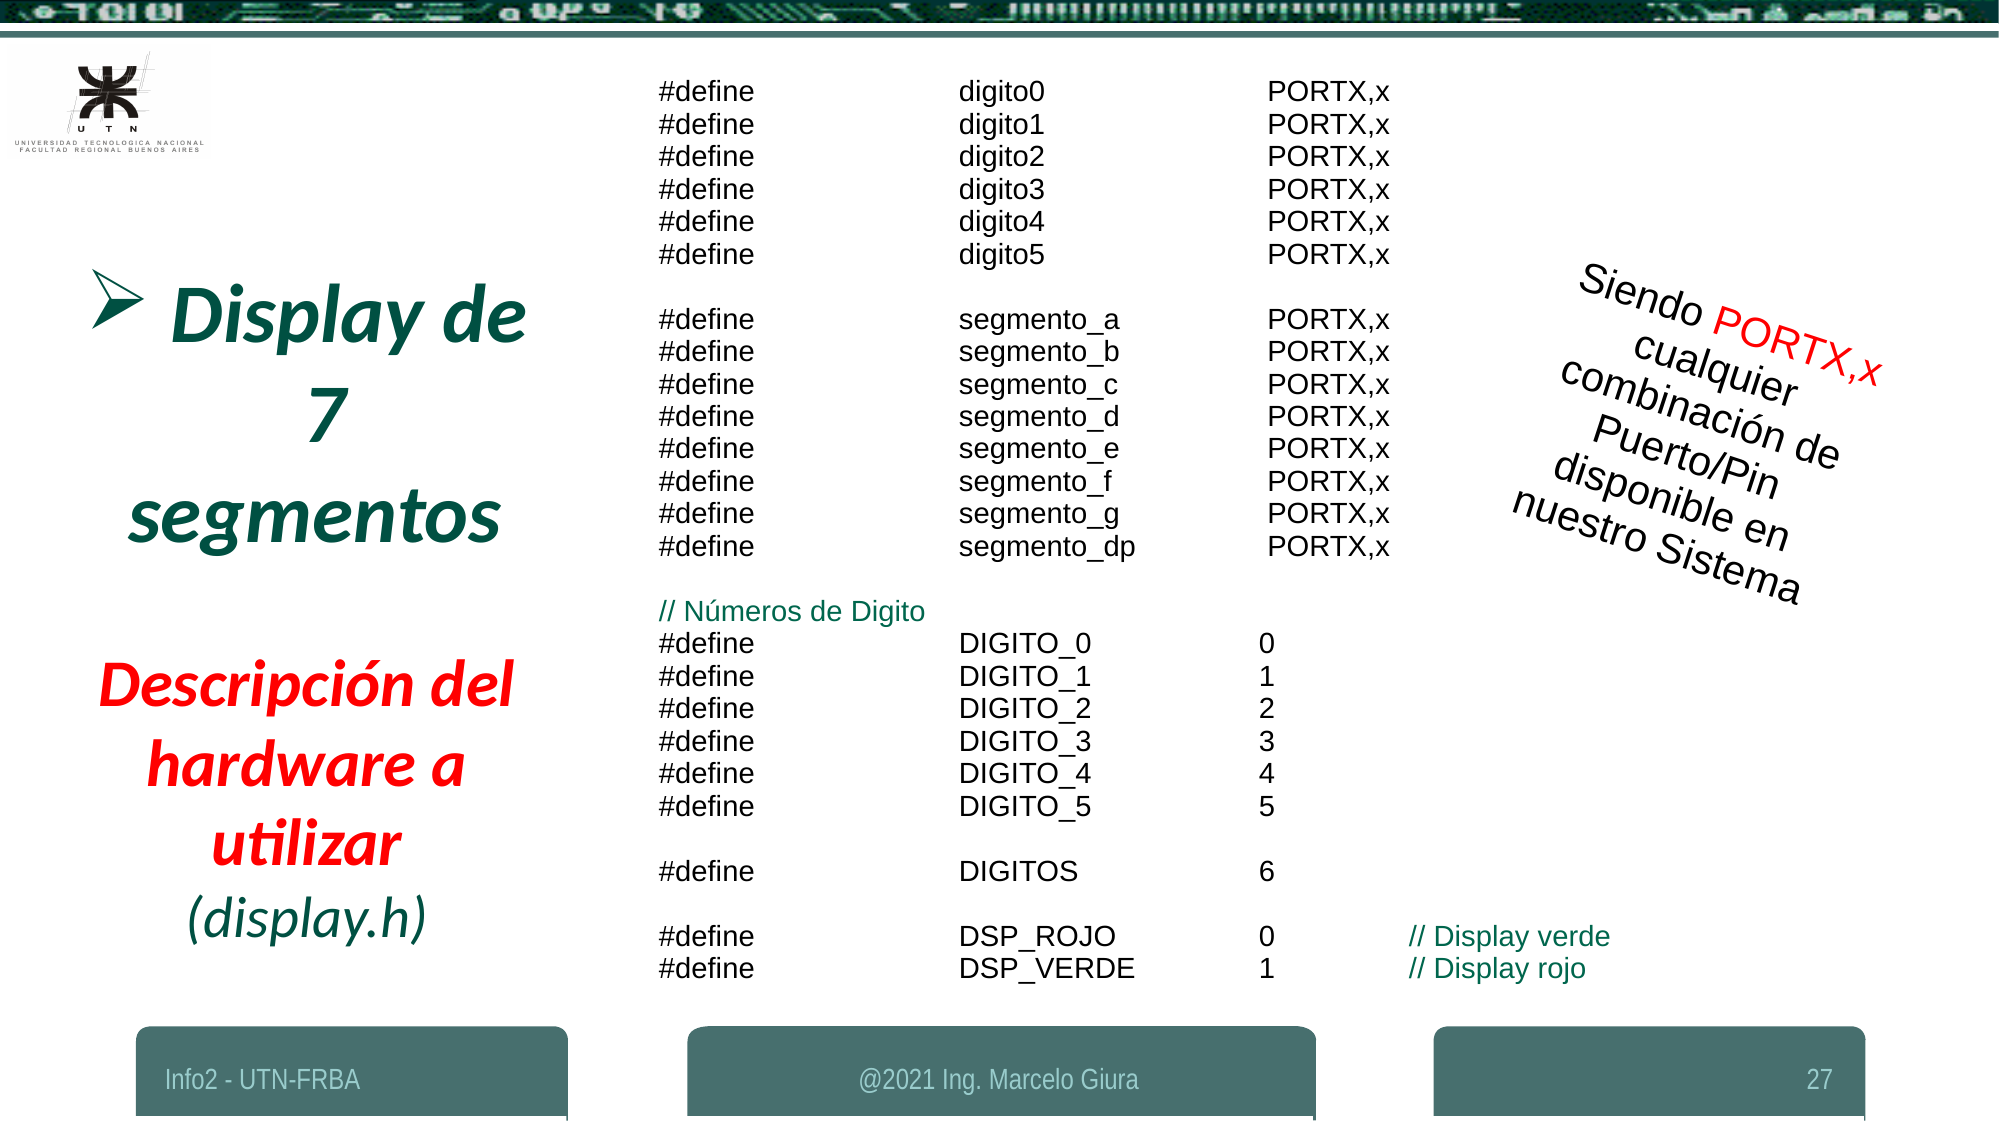

#define		digito0		 PORTX,x
#define		digito1		 PORTX,x
#define		digito2		 PORTX,x
#define		digito3		 PORTX,x
#define		digito4		 PORTX,x
#define		digito5		 PORTX,x

#define		segmento_a	 PORTX,x
#define		segmento_b	 PORTX,x
#define		segmento_c	 PORTX,x
#define		segmento_d	 PORTX,x
#define		segmento_e	 PORTX,x
#define		segmento_f	 PORTX,x
#define		segmento_g	 PORTX,x
#define		segmento_dp	 PORTX,x

// Números de Digito
#define		DIGITO_0		0
#define		DIGITO_1		1
#define		DIGITO_2		2
#define		DIGITO_3		3
#define		DIGITO_4		4
#define		DIGITO_5		5

#define		DIGITOS		6

#define		DSP_ROJO	0	// Display verde
#define		DSP_VERDE	1	// Display rojo
 Display de 7 segmentos

Descripción del hardware a utilizar
(display.h)
Siendo PORTX,x cualquier combinación de Puerto/Pin disponible en nuestro Sistema
Info2 - UTN-FRBA
@2021 Ing. Marcelo Giura
27